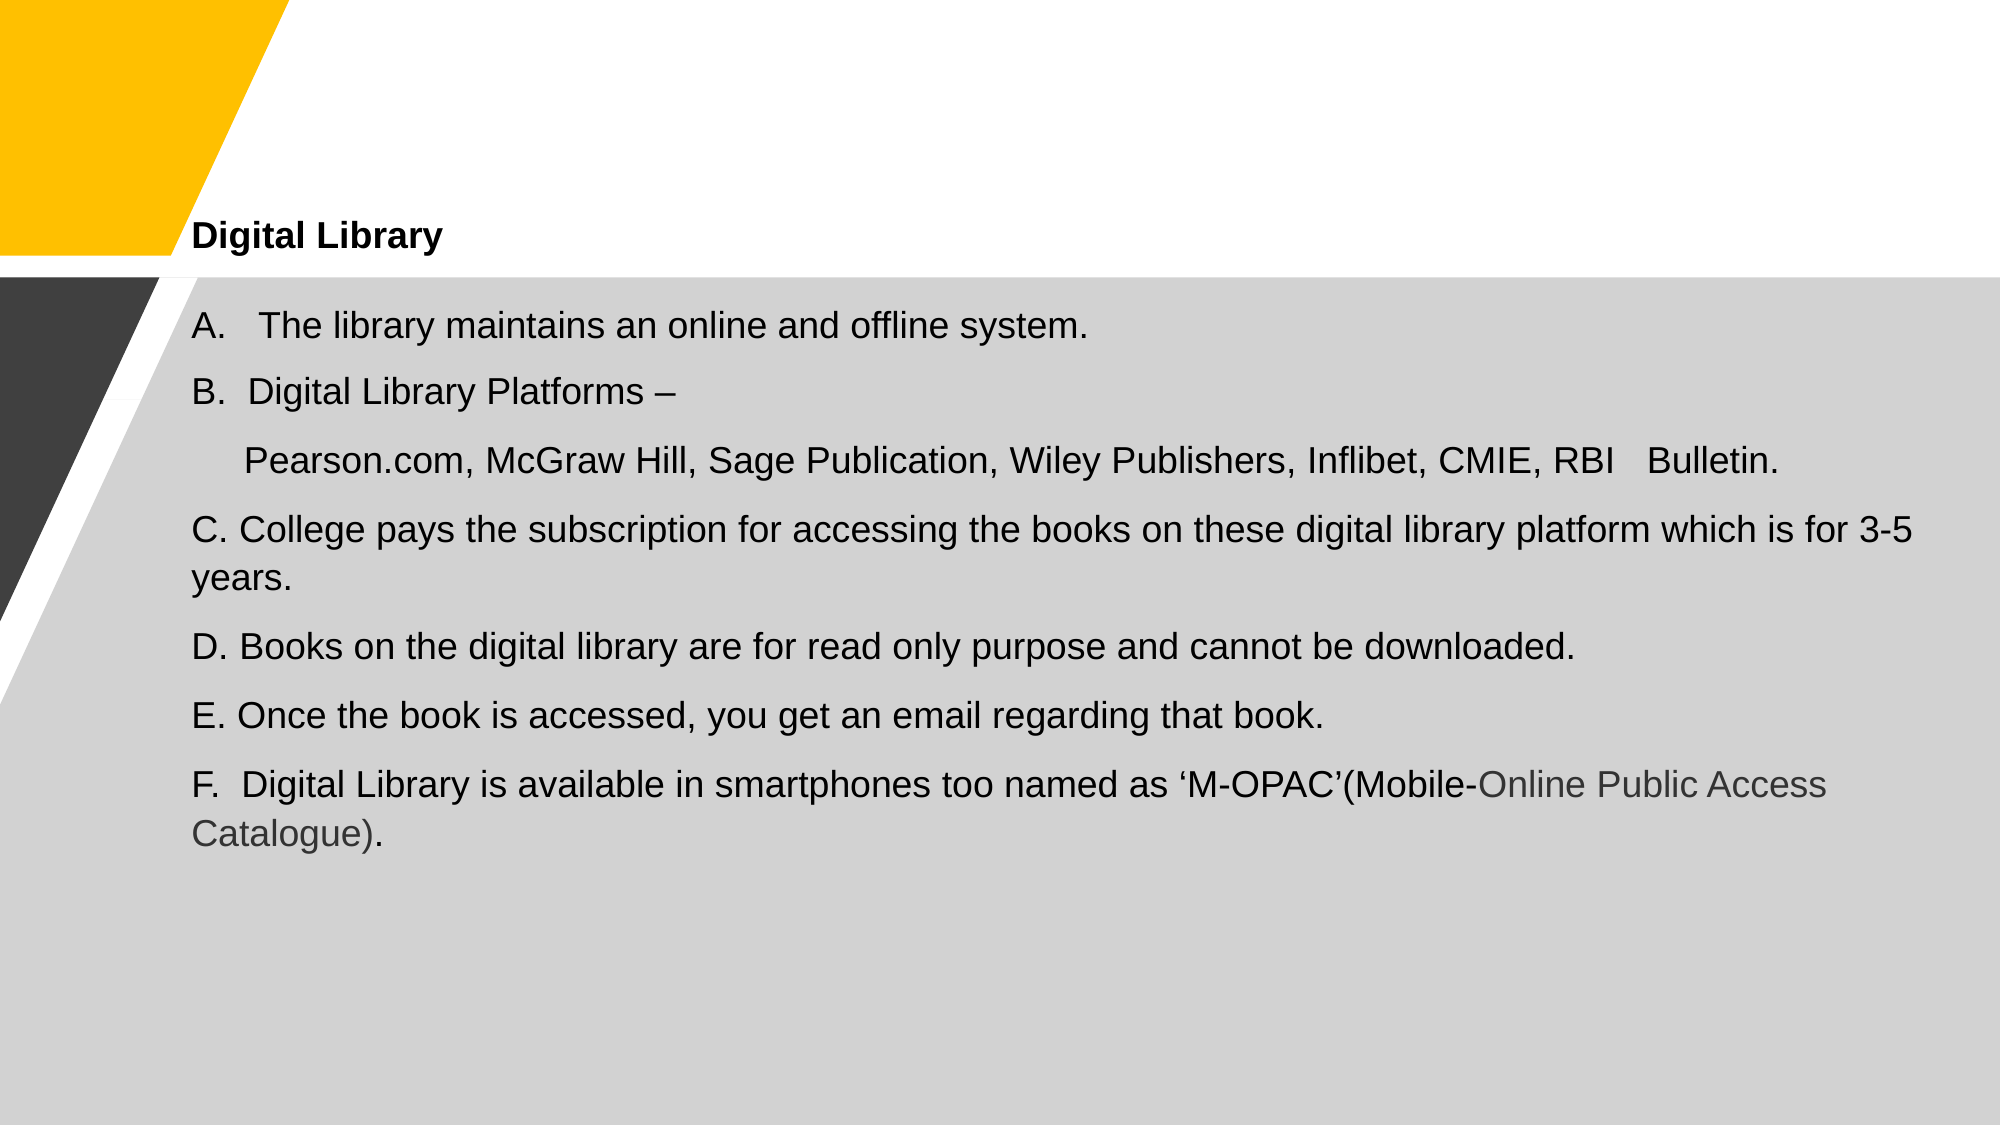

Digital Library
 The library maintains an online and offline system.
Digital Library Platforms –
     Pearson.com, McGraw Hill, Sage Publication, Wiley Publishers, Inflibet, CMIE, RBI   Bulletin.
C. College pays the subscription for accessing the books on these digital library platform which is for 3-5 years.
D. Books on the digital library are for read only purpose and cannot be downloaded.
E. Once the book is accessed, you get an email regarding that book.
F.  Digital Library is available in smartphones too named as ‘M-OPAC’(Mobile-Online Public Access Catalogue).